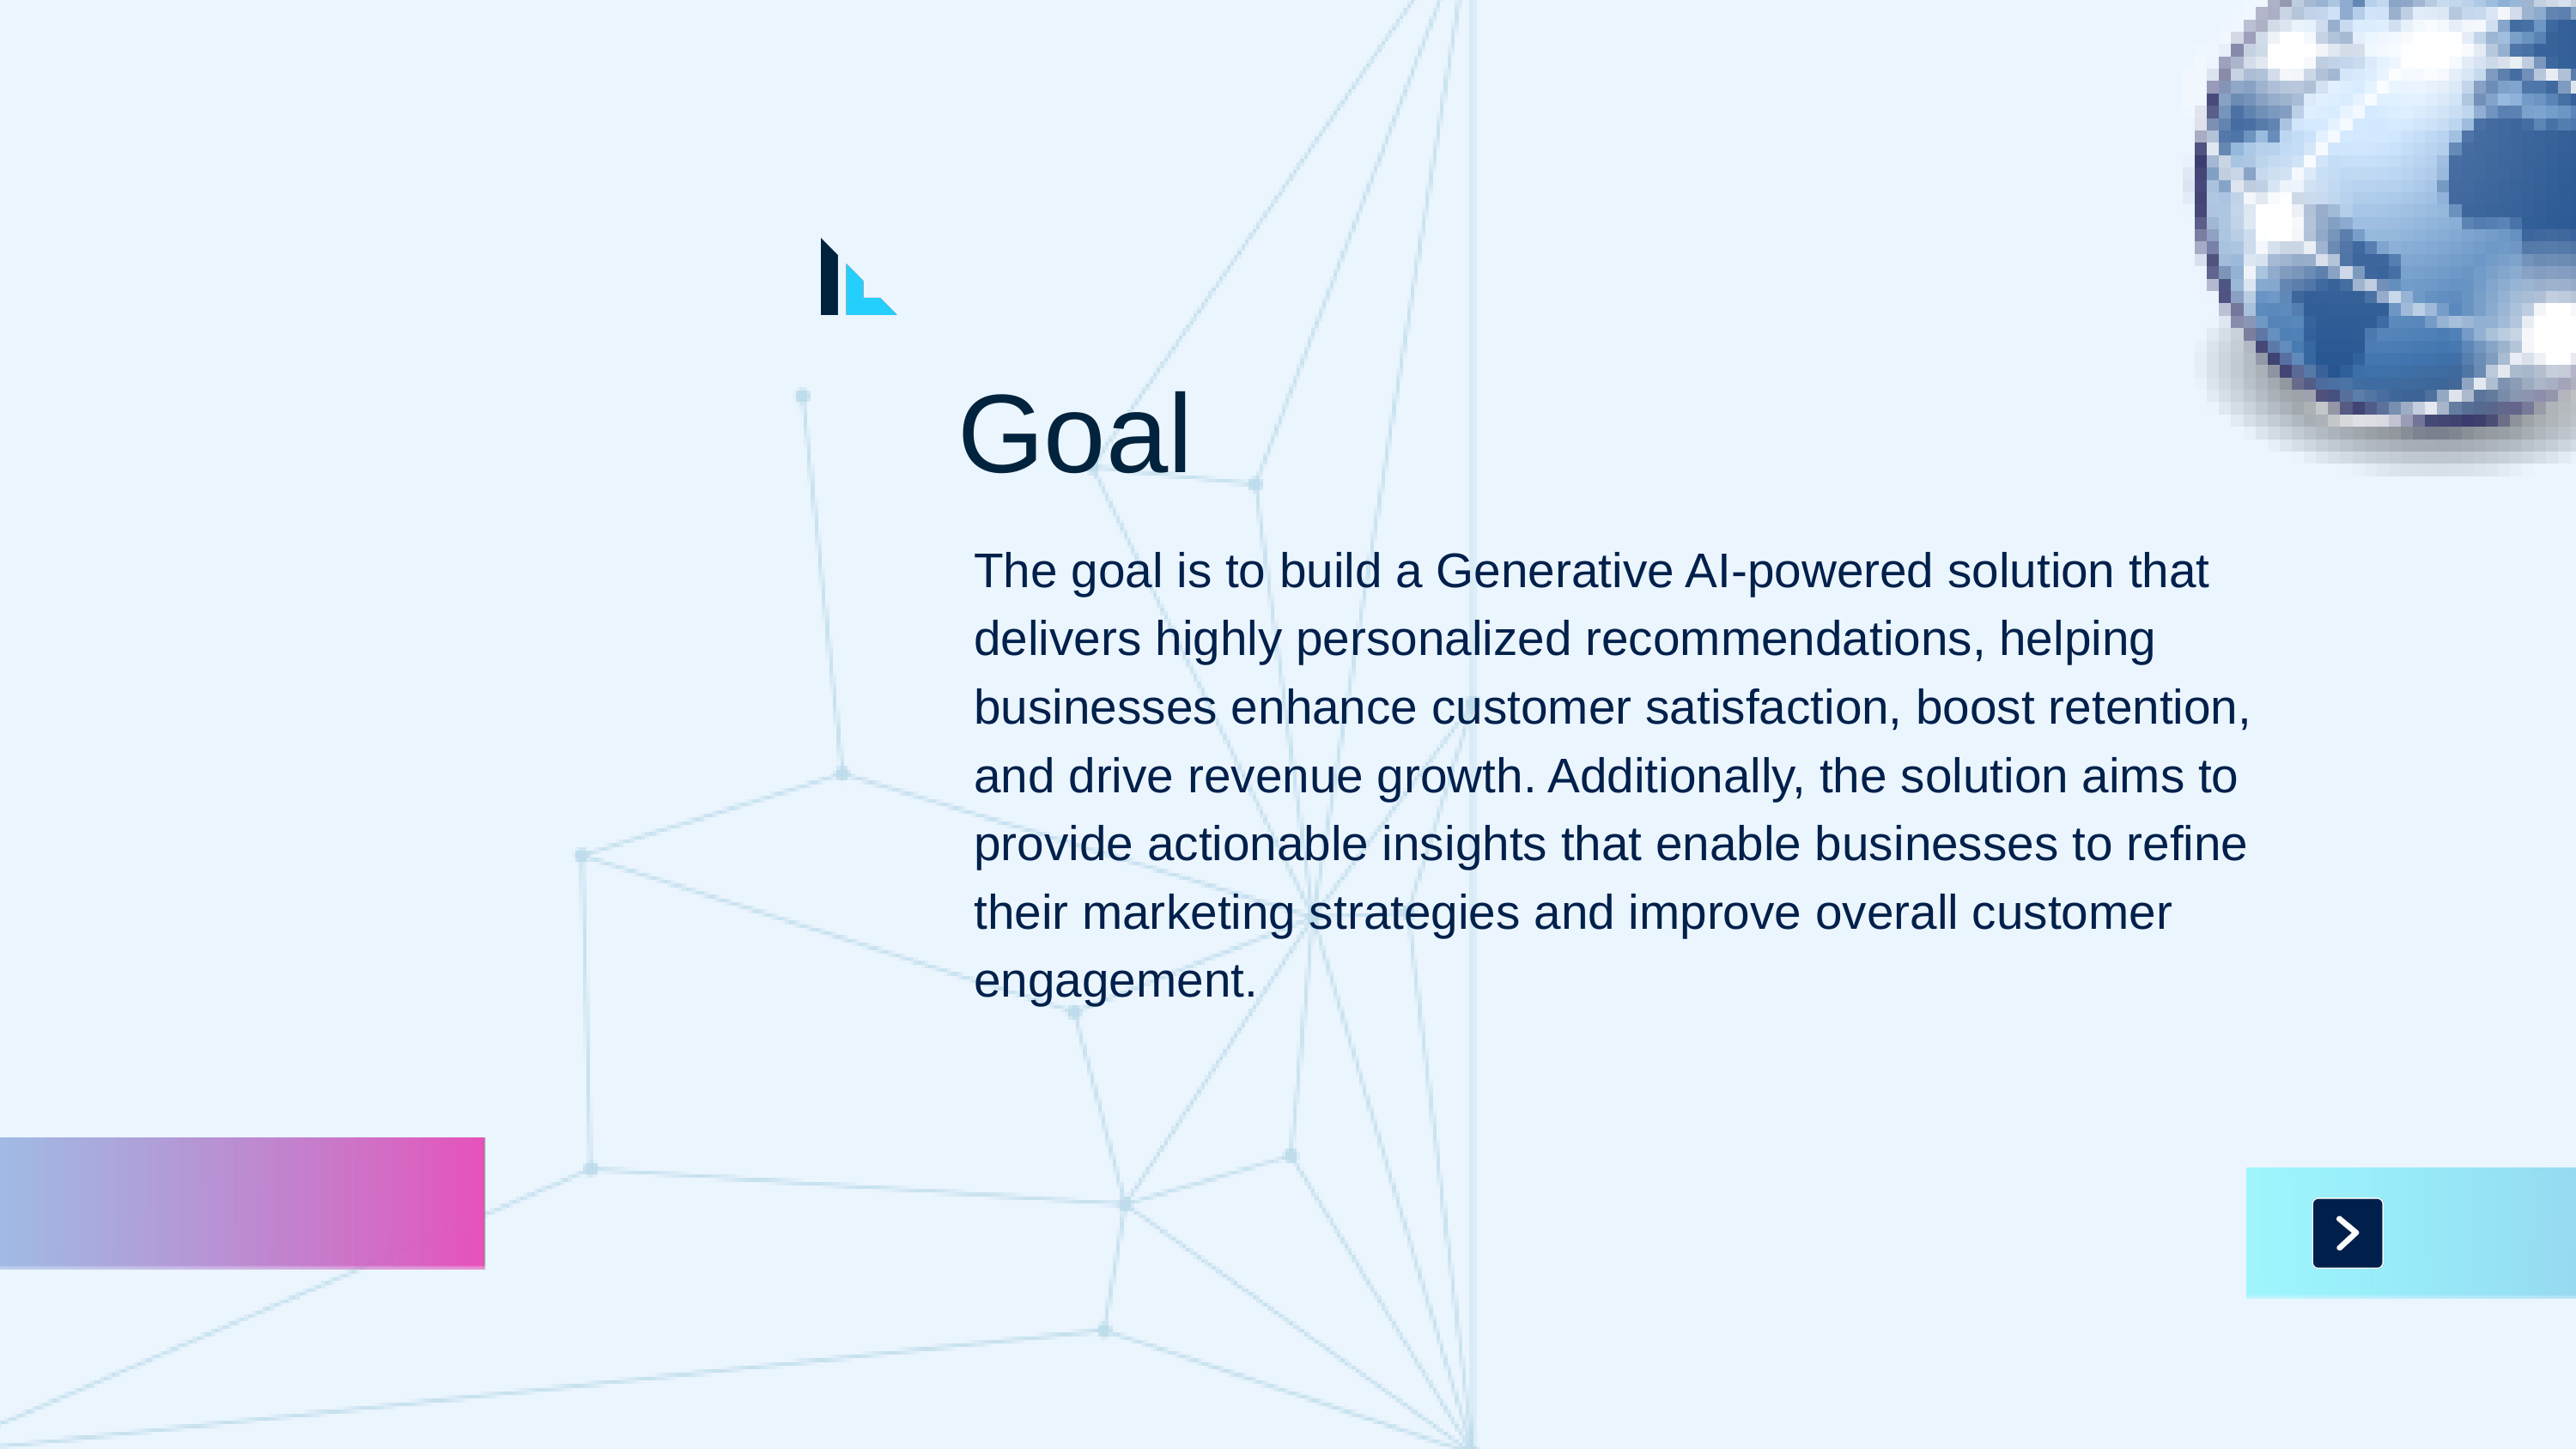

Goal
The goal is to build a Generative AI-powered solution that delivers highly personalized recommendations, helping businesses enhance customer satisfaction, boost retention, and drive revenue growth. Additionally, the solution aims to provide actionable insights that enable businesses to refine their marketing strategies and improve overall customer engagement.